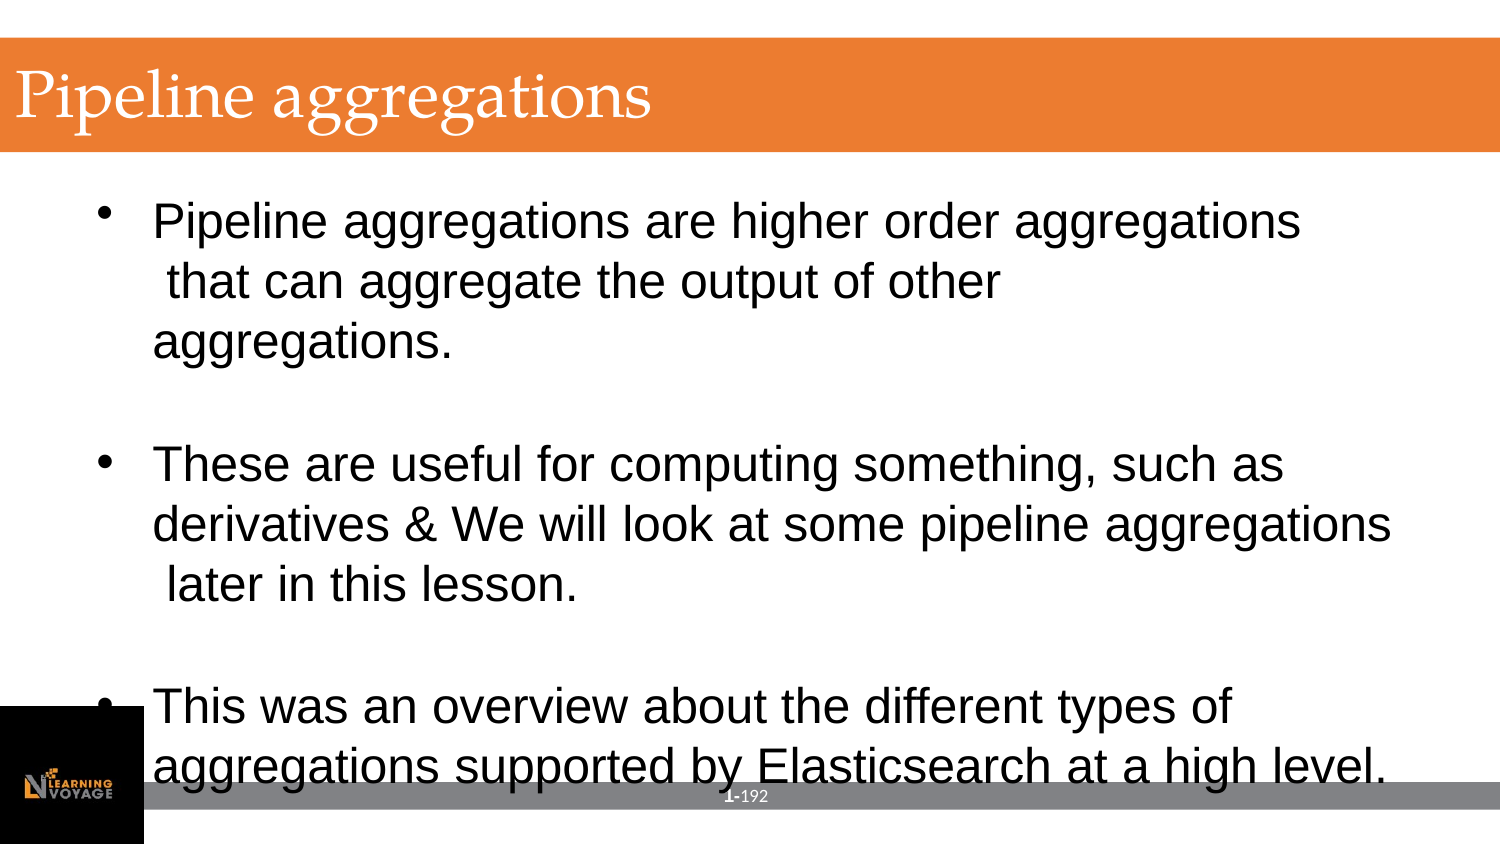

# Pipeline aggregations
Pipeline aggregations are higher order aggregations  that can aggregate the output of other aggregations.

These are useful for computing something, such as  derivatives & We will look at some pipeline aggregations  later in this lesson.

This was an overview about the different types of  aggregations supported by Elasticsearch at a high level.
1-192